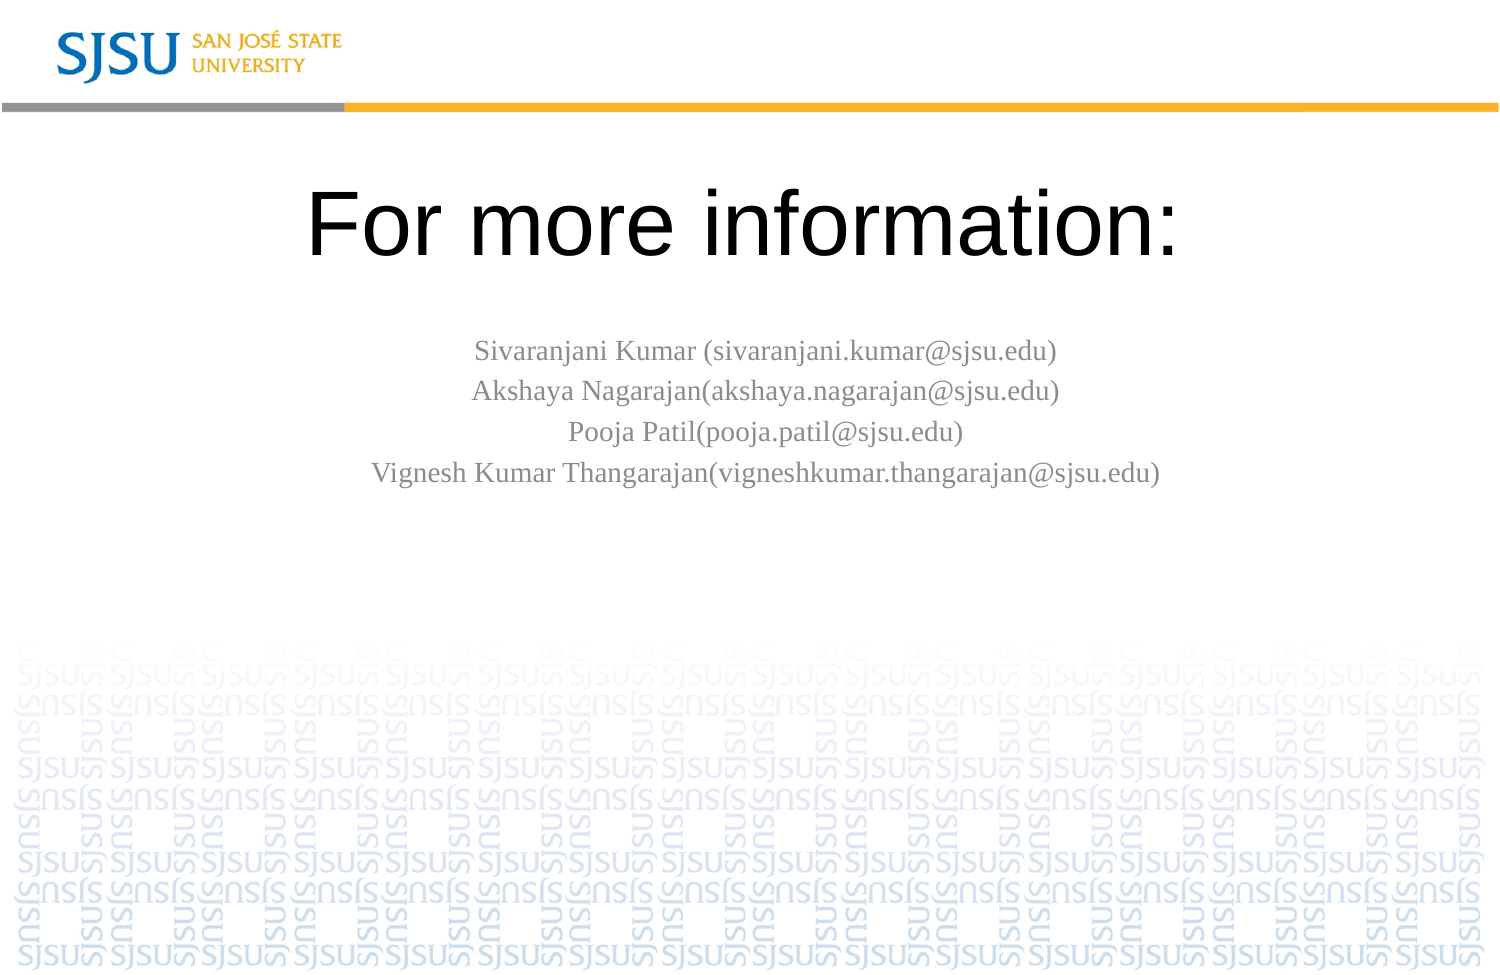

# For more information:
Sivaranjani Kumar (sivaranjani.kumar@sjsu.edu)
Akshaya Nagarajan(akshaya.nagarajan@sjsu.edu)
Pooja Patil(pooja.patil@sjsu.edu)
Vignesh Kumar Thangarajan(vigneshkumar.thangarajan@sjsu.edu)